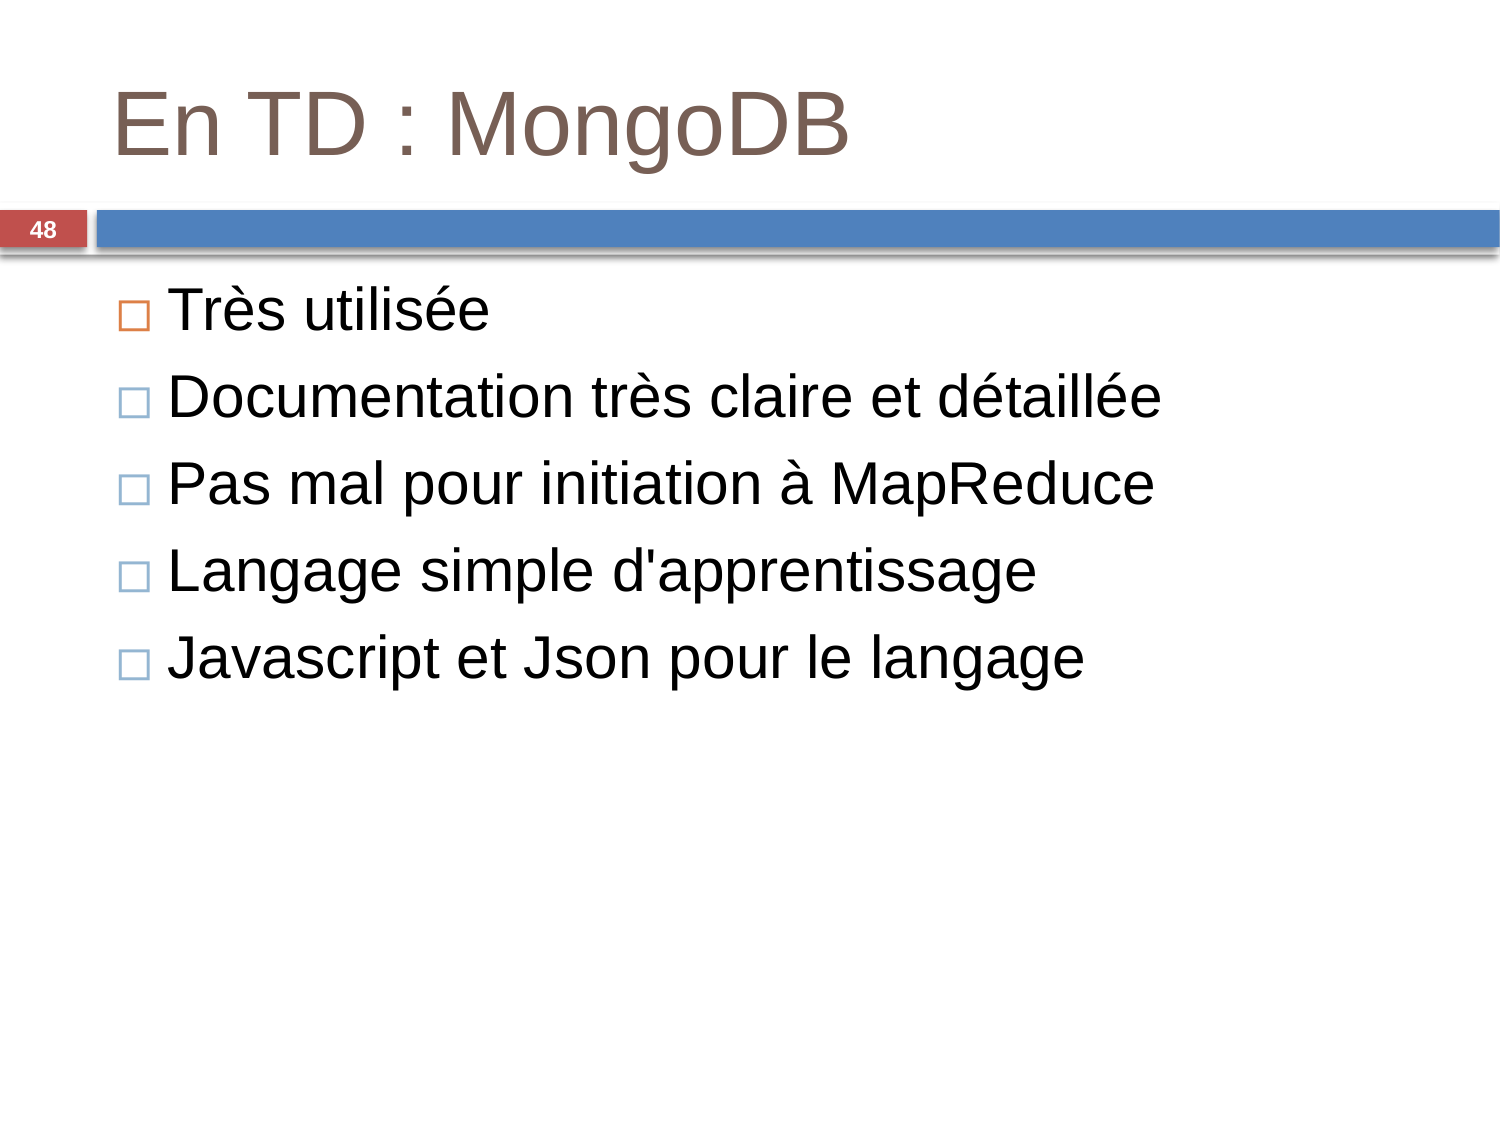

En TD : MongoDB
48
Très utilisée
Documentation très claire et détaillée
Pas mal pour initiation à MapReduce
Langage simple d'apprentissage
Javascript et Json pour le langage